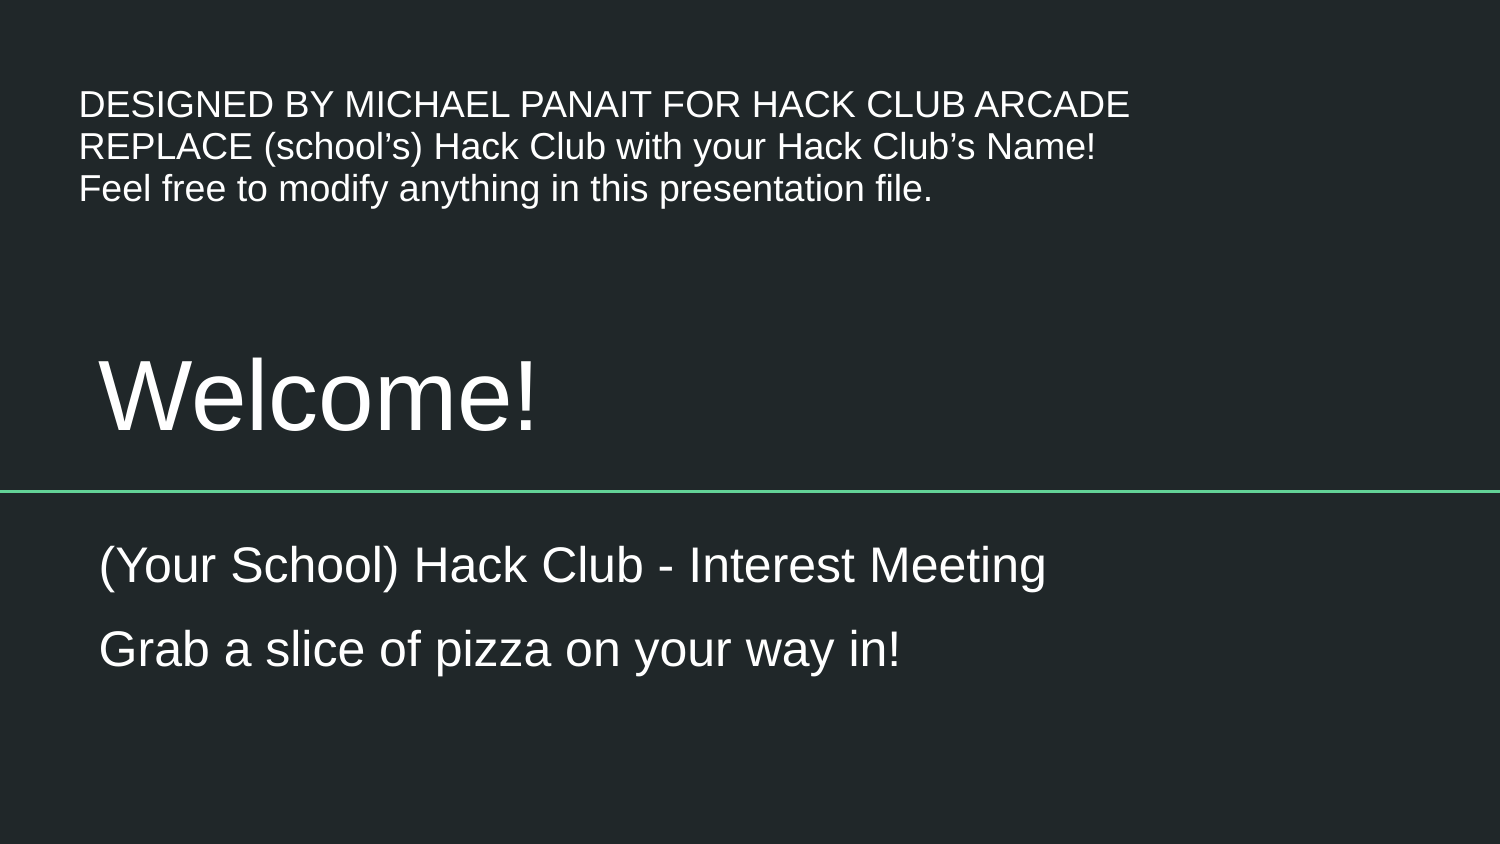

DESIGNED BY MICHAEL PANAIT FOR HACK CLUB ARCADE
REPLACE (school’s) Hack Club with your Hack Club’s Name!
Feel free to modify anything in this presentation file.
# Welcome!
(Your School) Hack Club - Interest Meeting
Grab a slice of pizza on your way in!